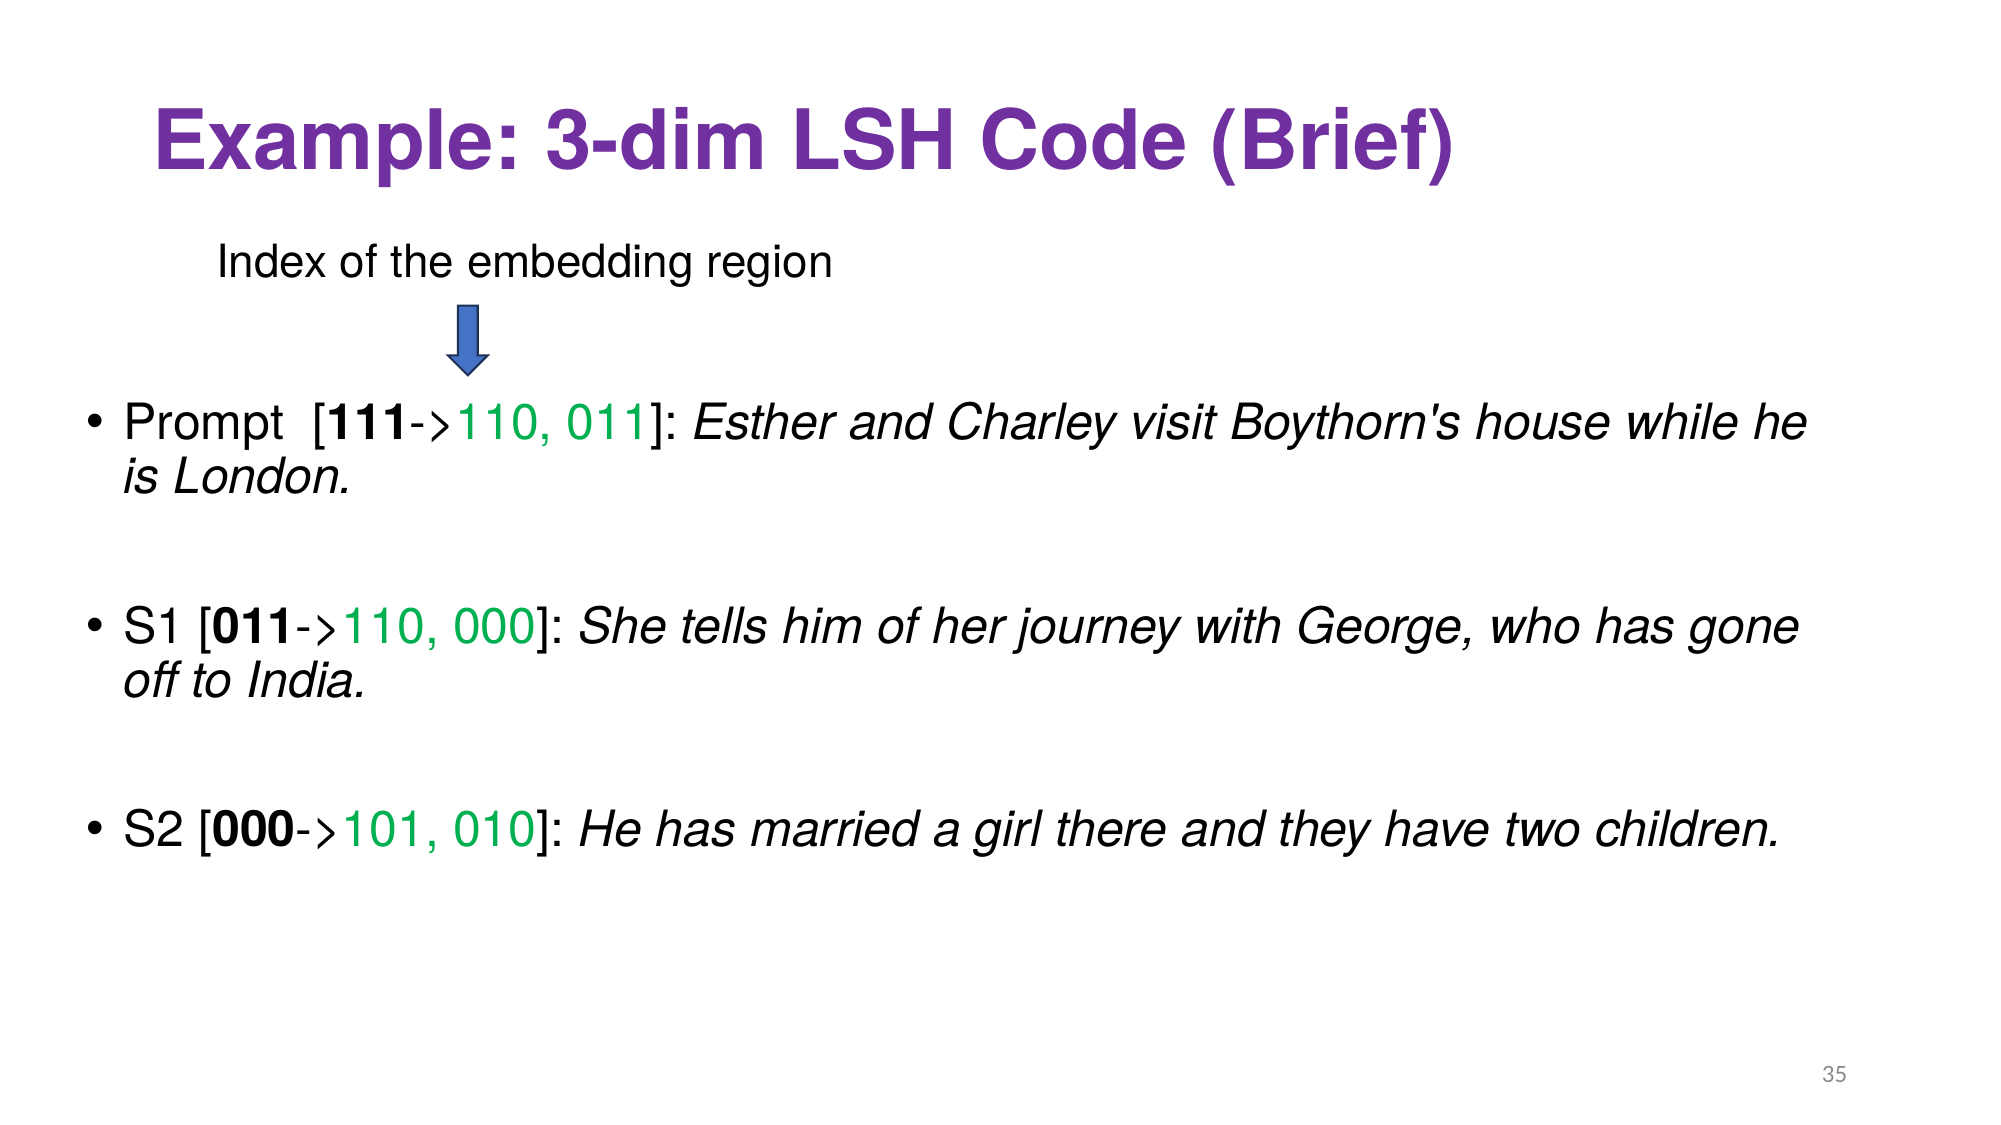

# Example: 3-dim LSH Code (Brief)
Index of the embedding region

Prompt  [111->110, 011]: Esther and Charley visit Boythorn's house while he is London.

S1 [011->110, 000]: She tells him of her journey with George, who has gone off to India.

S2 [000->101, 010]: He has married a girl there and they have two children.
35